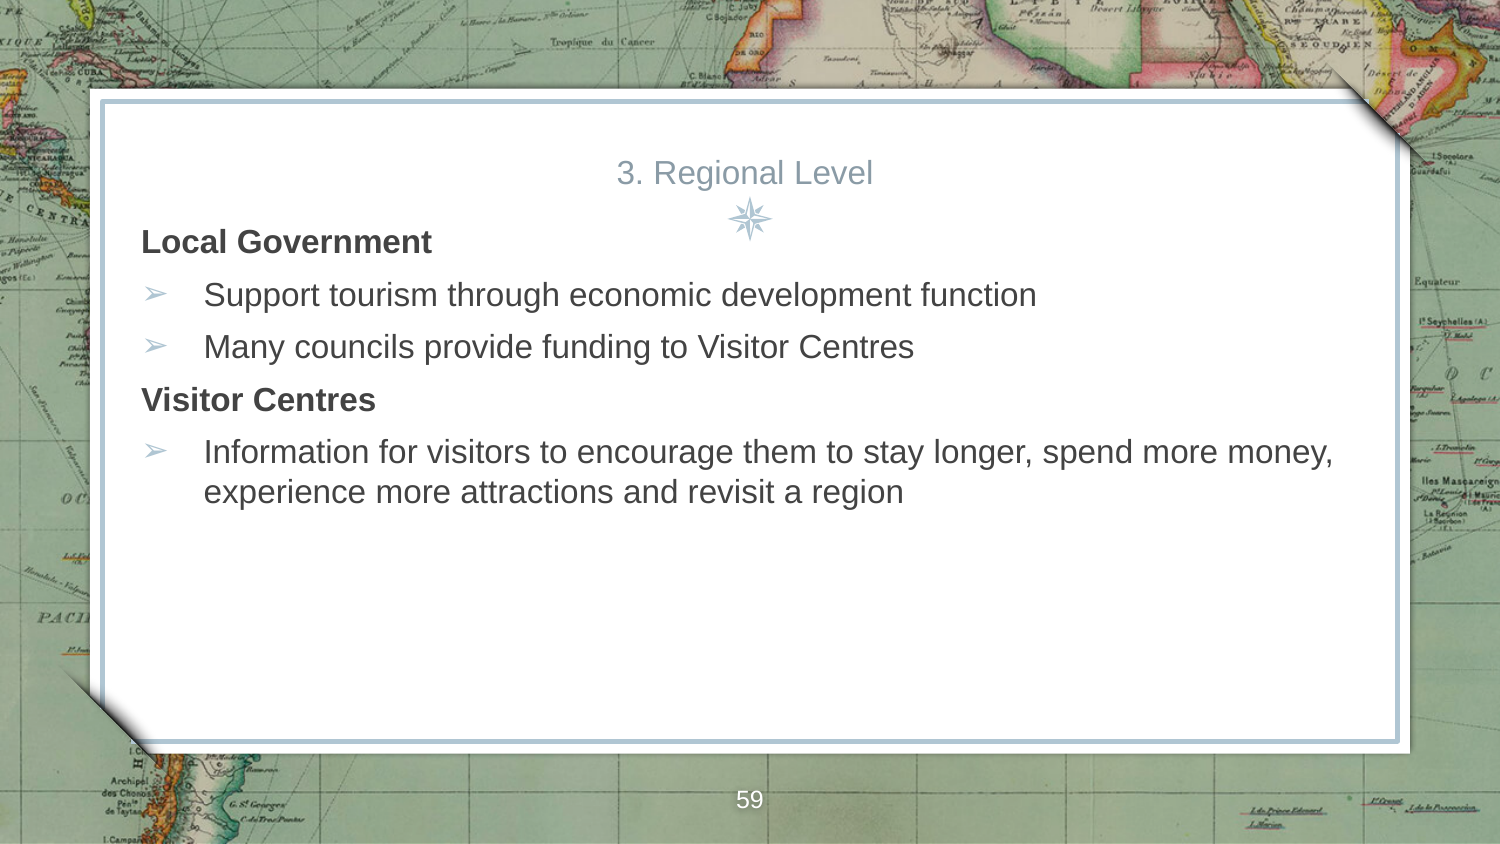

# 3. Regional Level
Local Government
Support tourism through economic development function
Many councils provide funding to Visitor Centres
Visitor Centres
Information for visitors to encourage them to stay longer, spend more money, experience more attractions and revisit a region
59